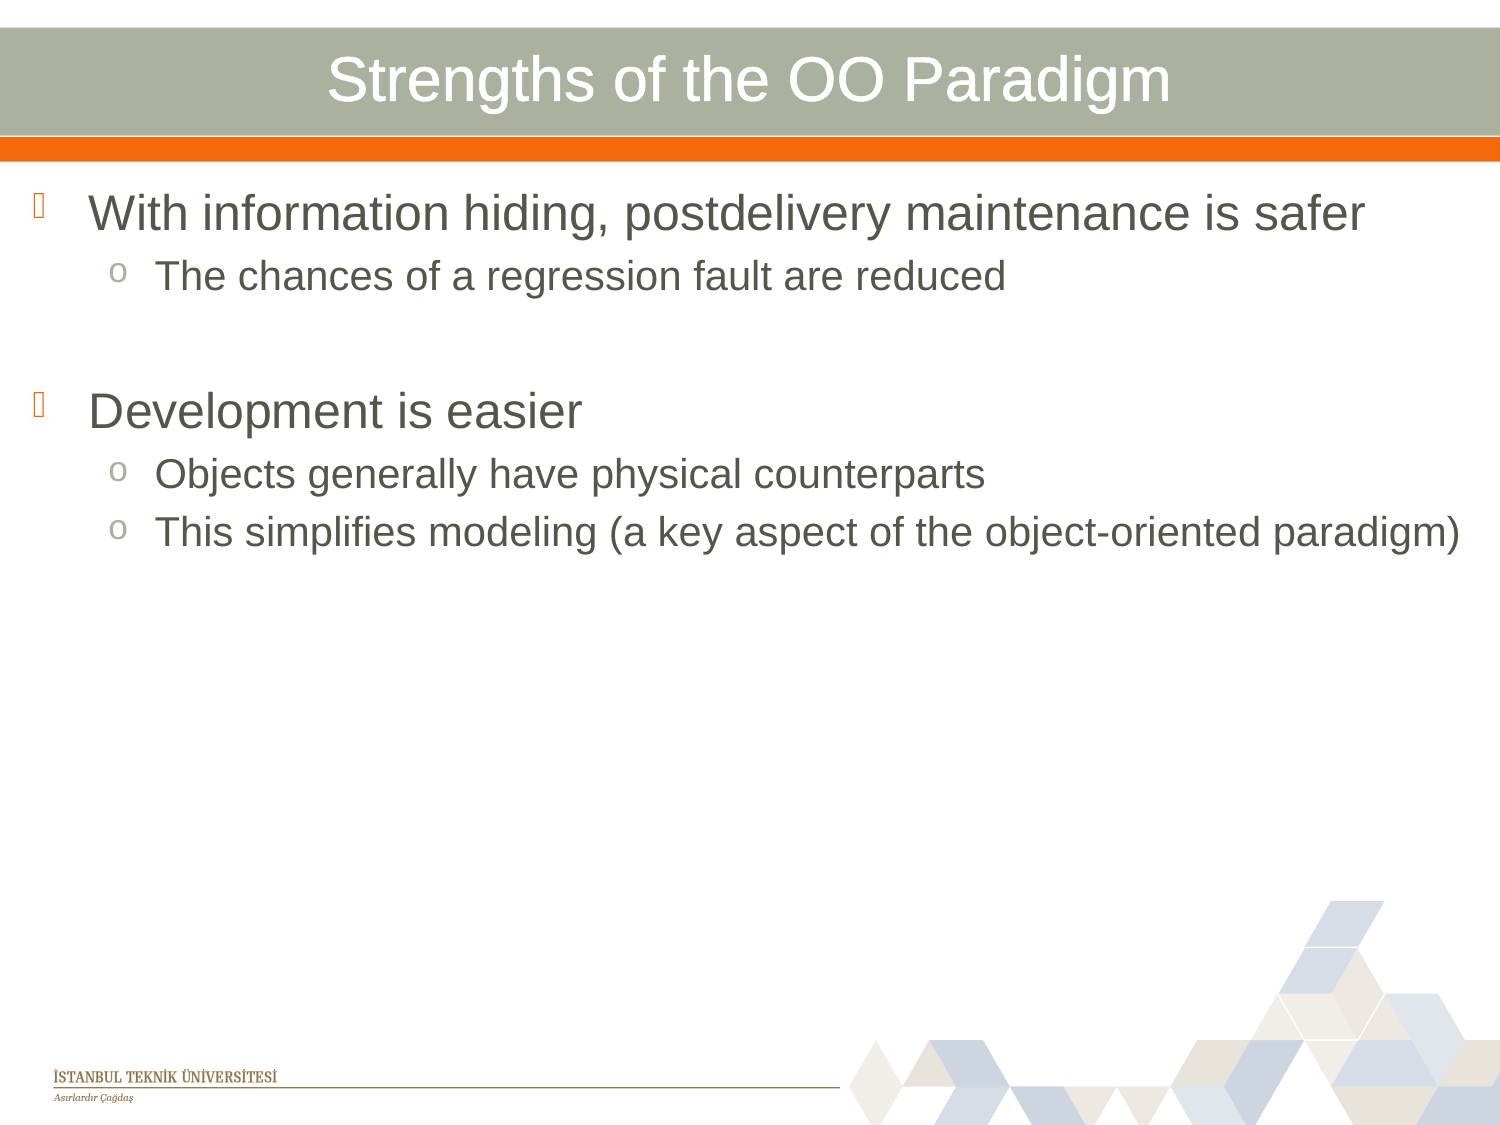

# Strengths of the OO Paradigm
With information hiding, postdelivery maintenance is safer
The chances of a regression fault are reduced

Development is easier
Objects generally have physical counterparts
This simplifies modeling (a key aspect of the object-oriented paradigm)